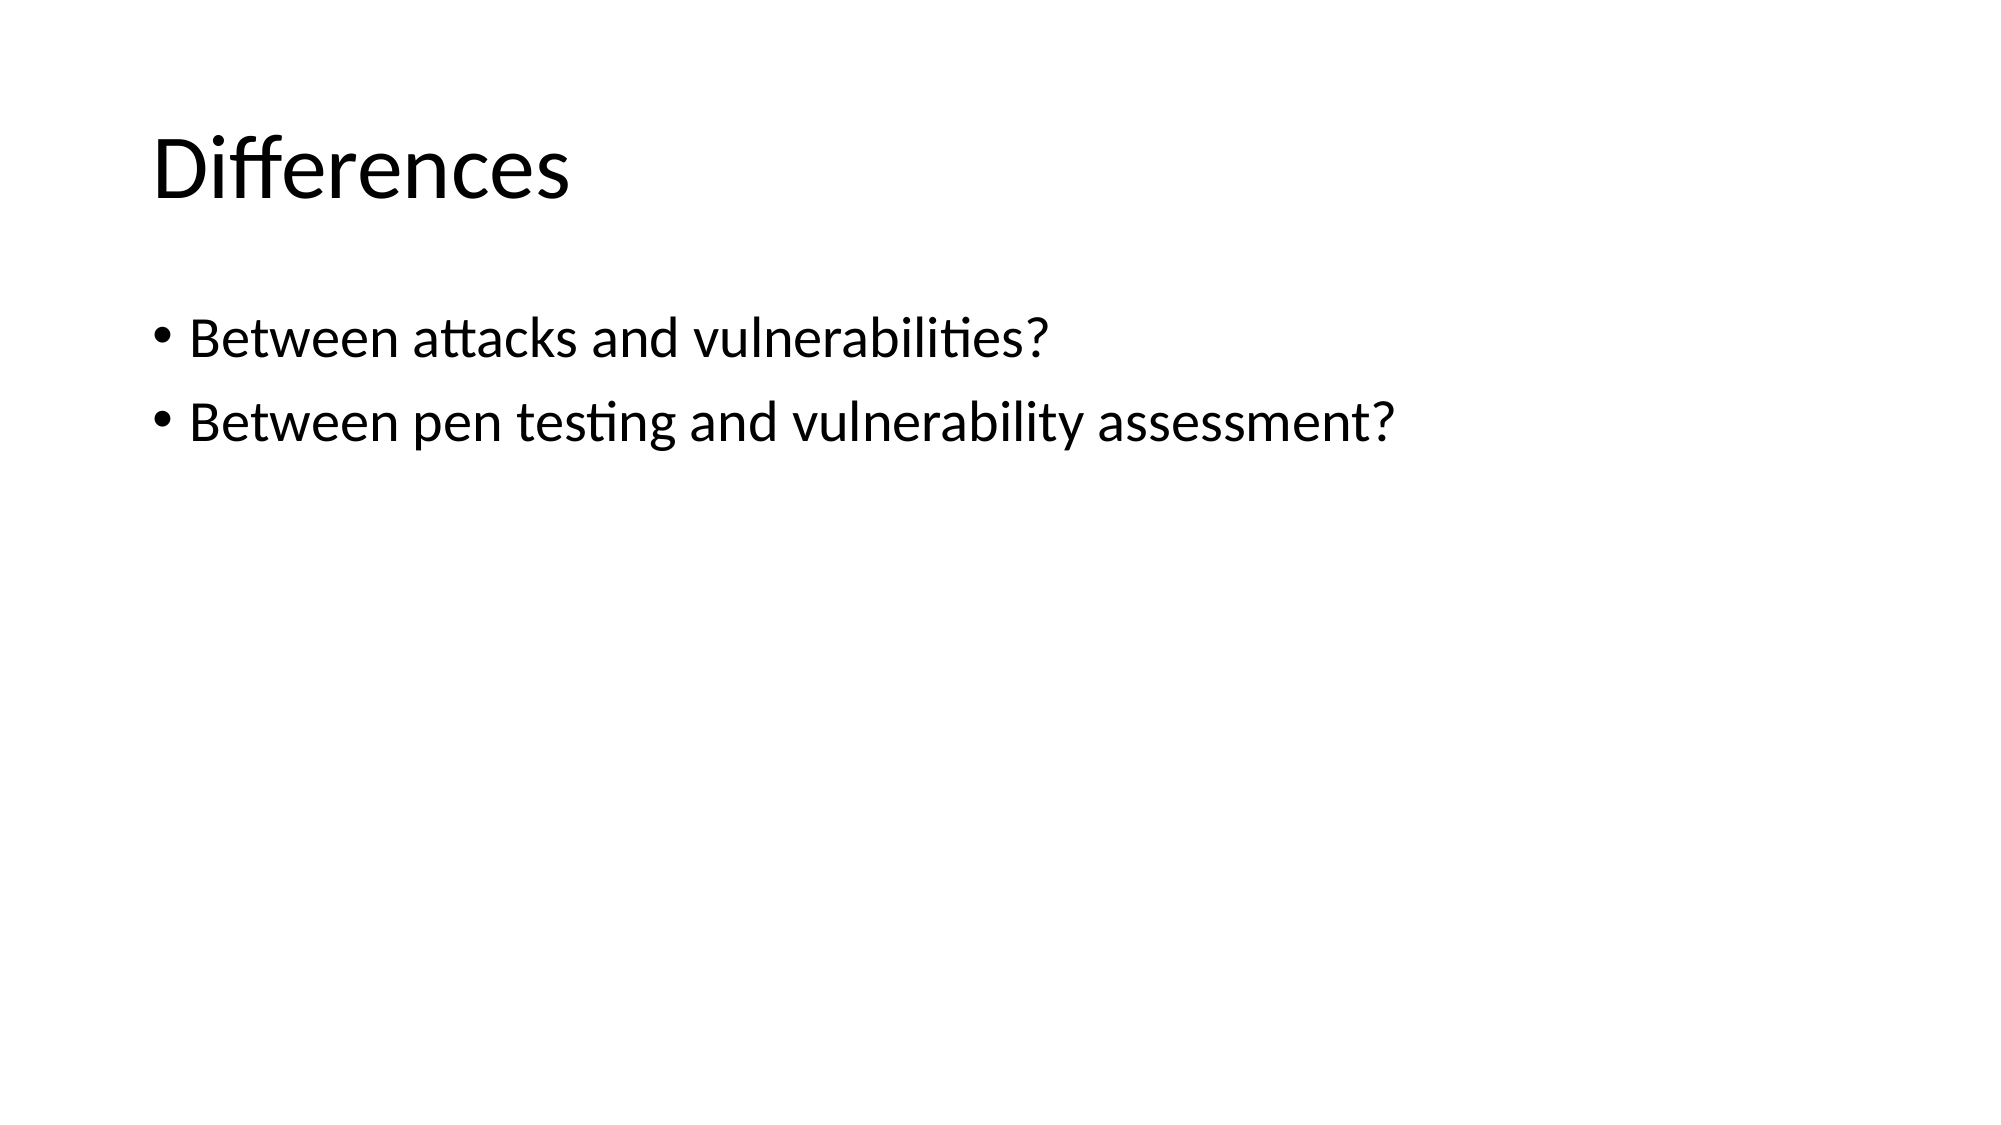

# Differences
Between attacks and vulnerabilities?
Between pen testing and vulnerability assessment?